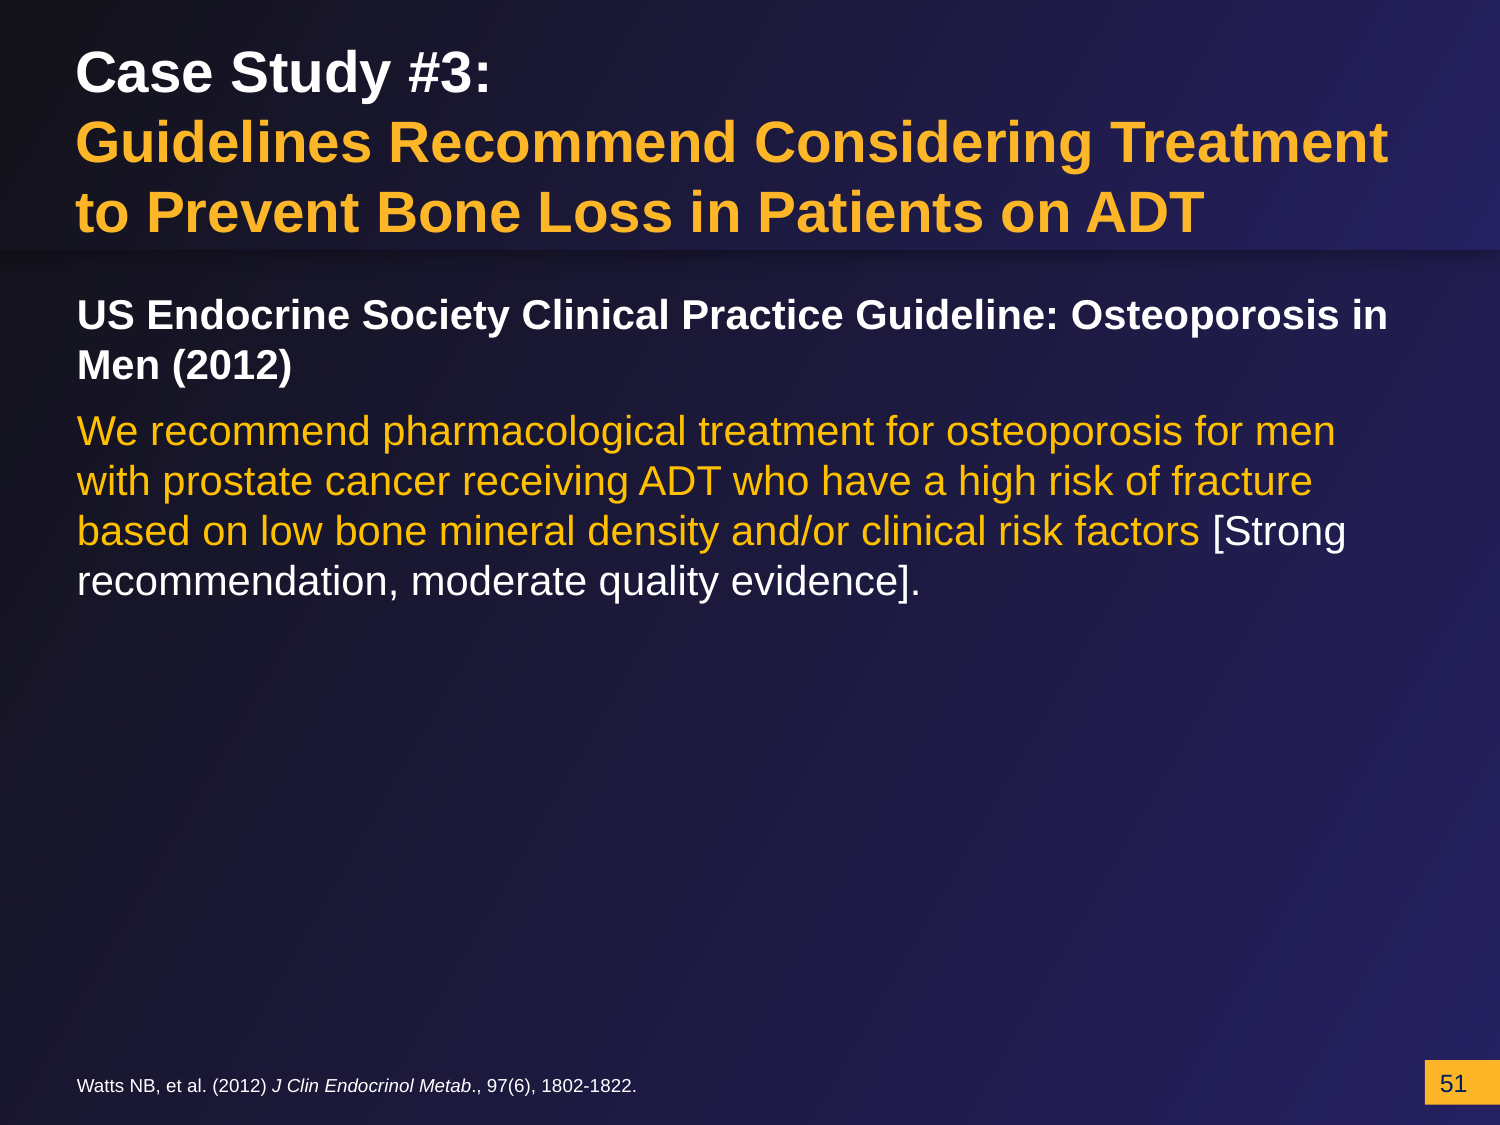

# Case Study #3: Guidelines Recommend Considering Treatment to Prevent Bone Loss in Patients on ADT
US Endocrine Society Clinical Practice Guideline: Osteoporosis in Men (2012)
We recommend pharmacological treatment for osteoporosis for men with prostate cancer receiving ADT who have a high risk of fracture based on low bone mineral density and/or clinical risk factors [Strong recommendation, moderate quality evidence].

Watts NB, et al. (2012) J Clin Endocrinol Metab., 97(6), 1802-1822.